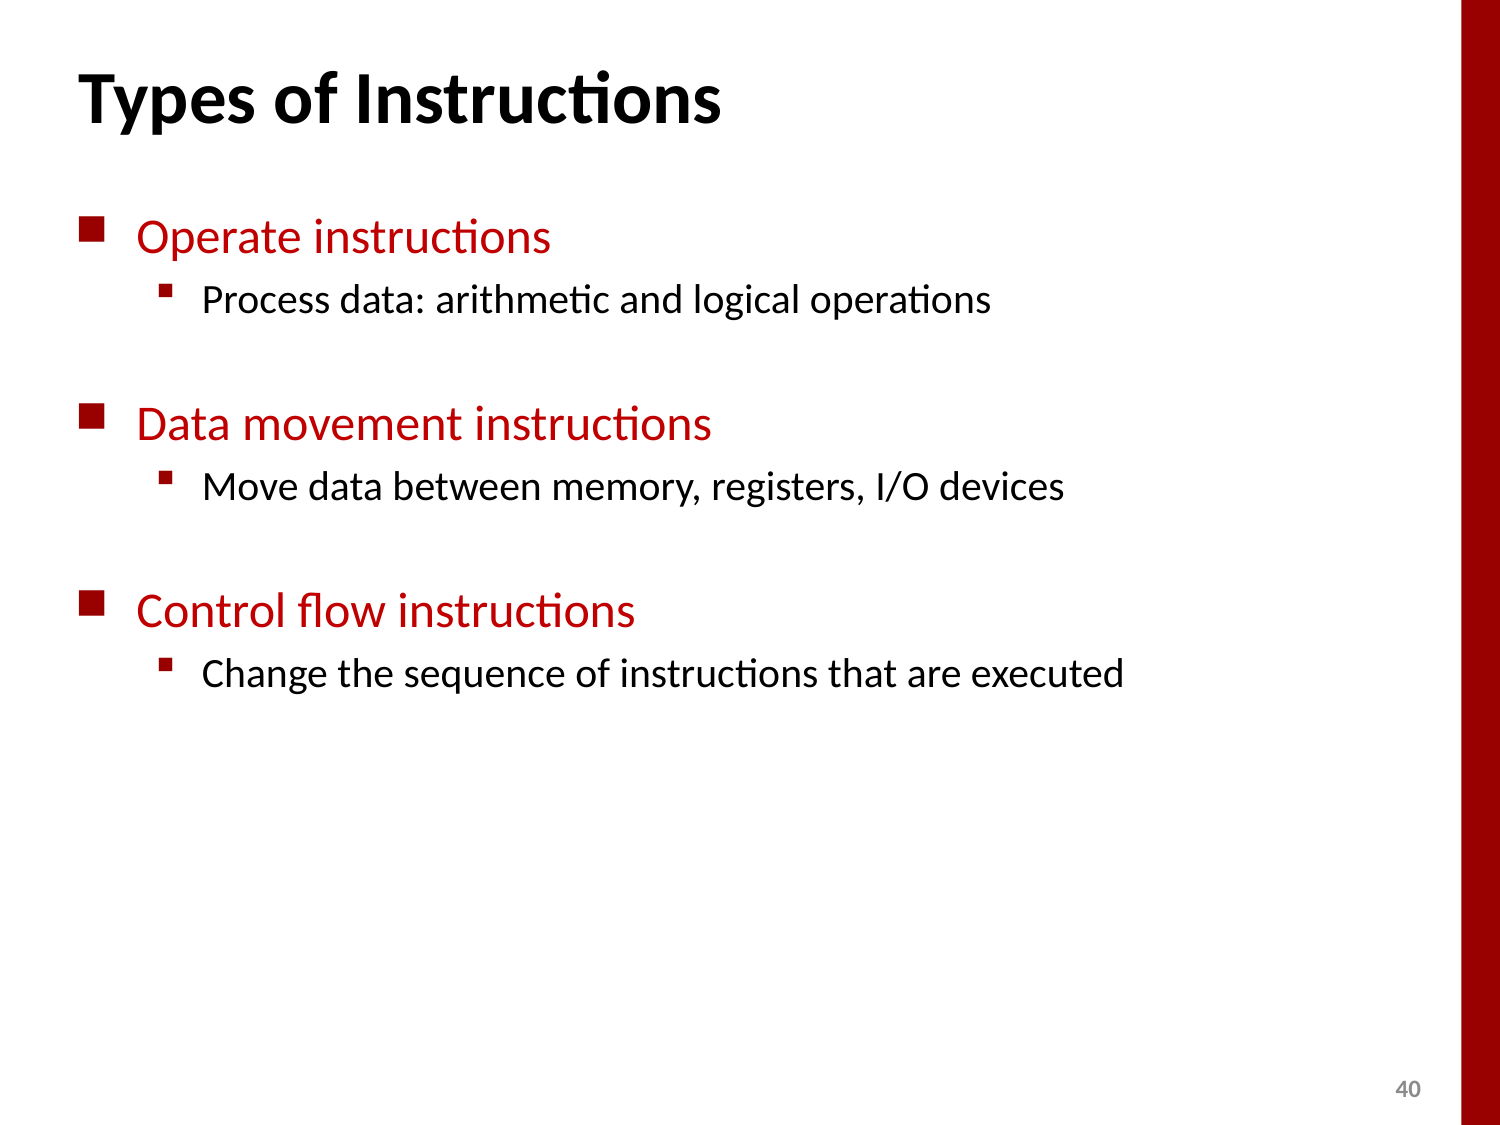

# Types of Instructions
Operate instructions
Process data: arithmetic and logical operations

Data movement instructions
Move data between memory, registers, I/O devices

Control flow instructions
Change the sequence of instructions that are executed